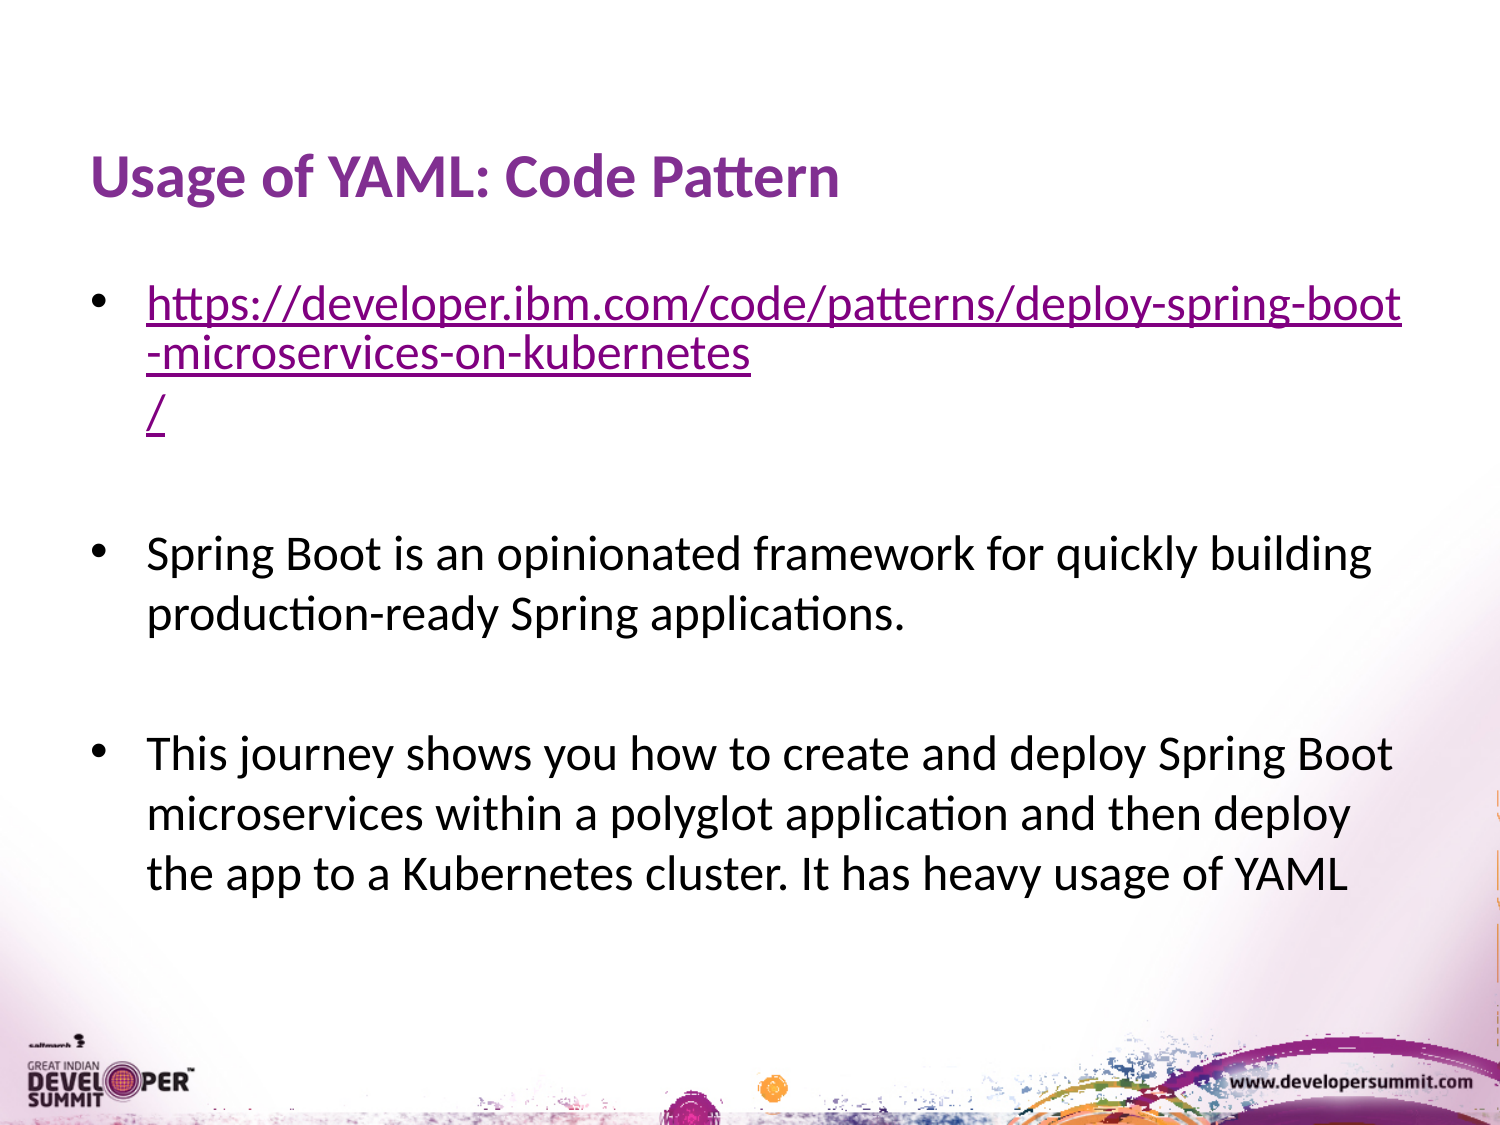

# Usage of YAML: Code Pattern
https://developer.ibm.com/code/patterns/deploy-spring-boot-microservices-on-kubernetes/

Spring Boot is an opinionated framework for quickly building production-ready Spring applications.

This journey shows you how to create and deploy Spring Boot microservices within a polyglot application and then deploy the app to a Kubernetes cluster. It has heavy usage of YAML